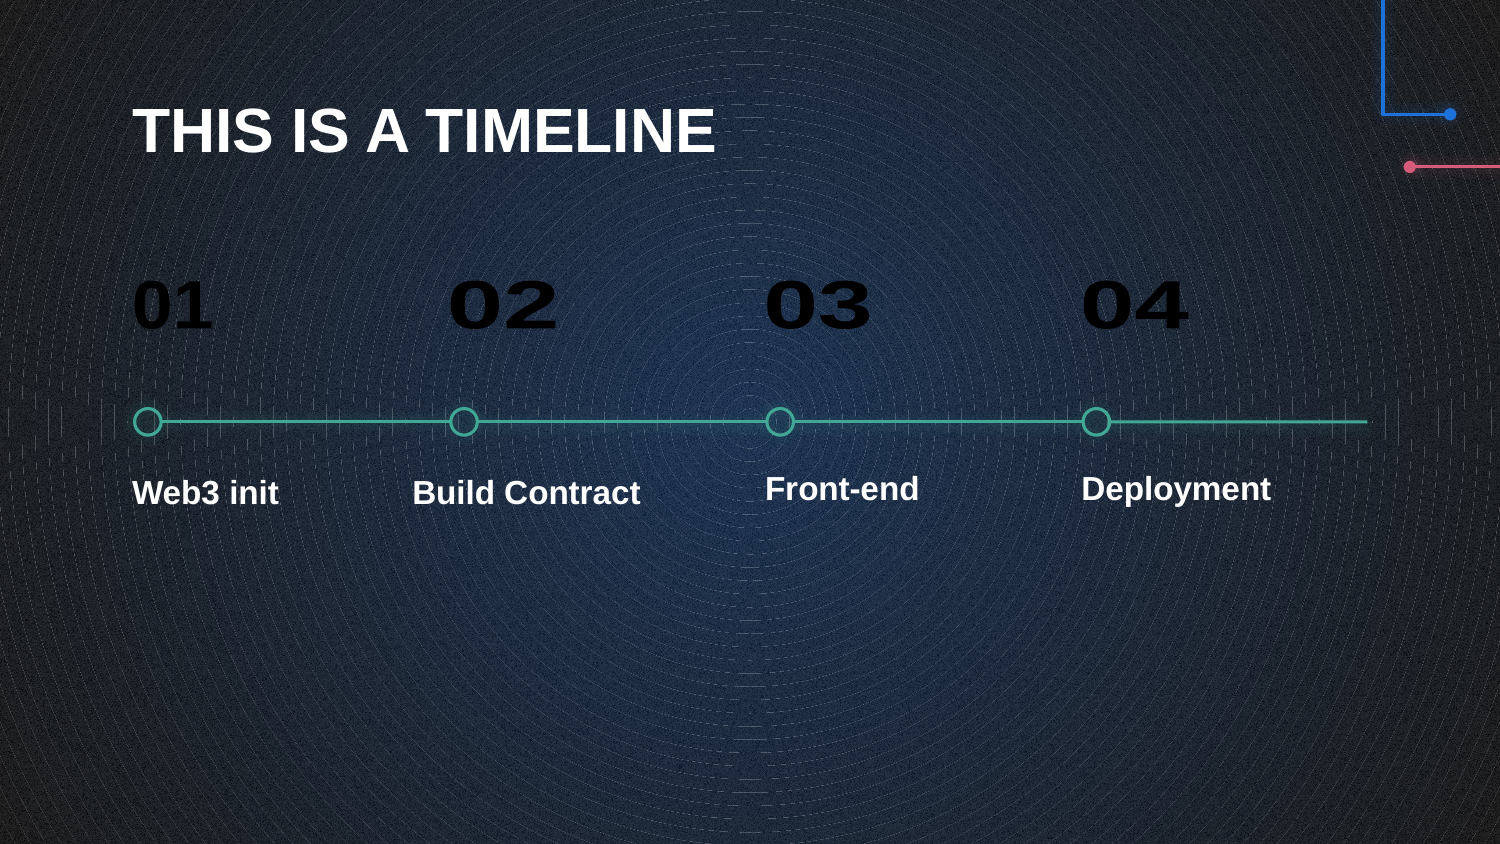

# THIS IS A TIMELINE
01
02
03
04

Front-end
Deployment
Web3 init
Build Contract